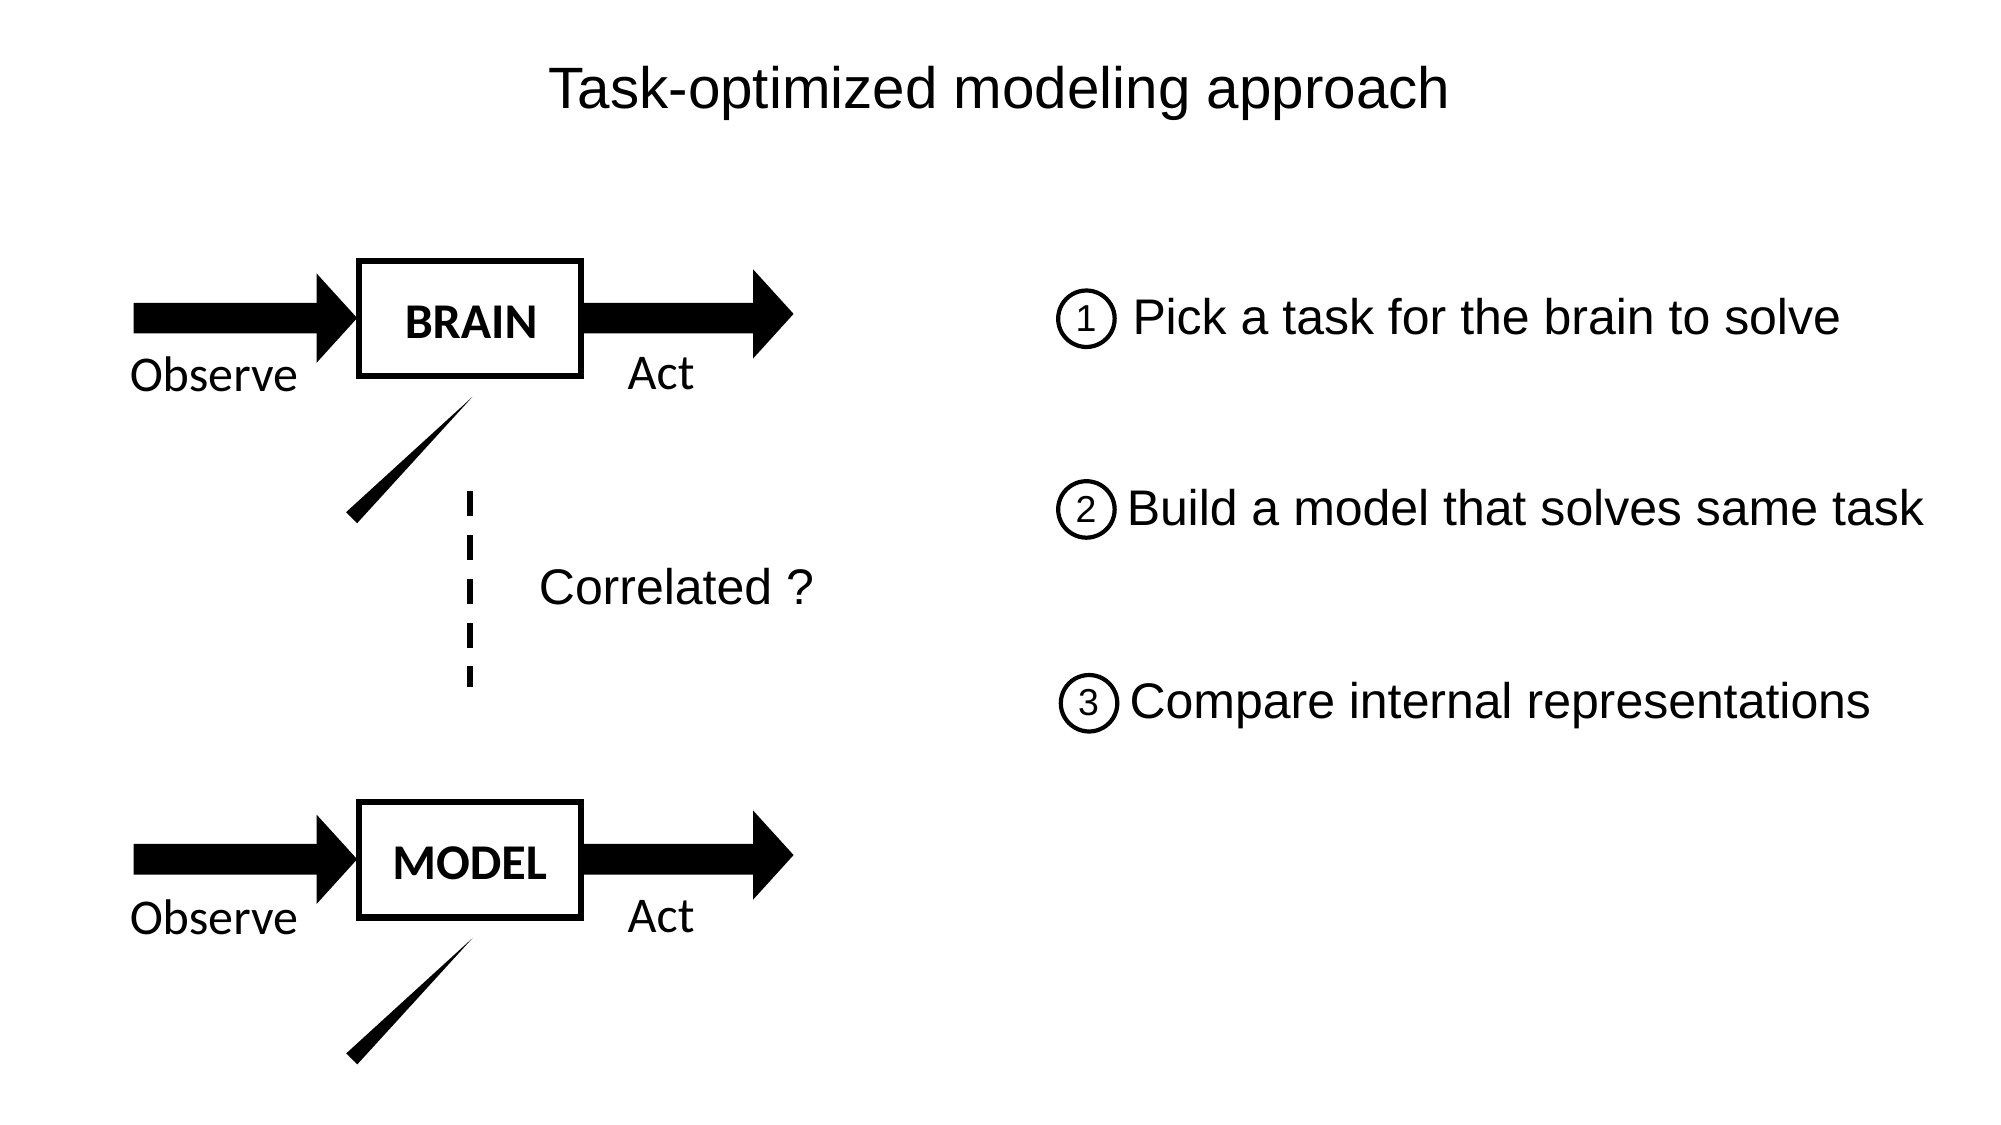

Task-optimized modeling approach

BRAIN

Pick a task for the brain to solve
1

Act
Observe

Build a model that solves same task
2

Correlated ?
Compare internal representations
3

MODEL

Act
Observe